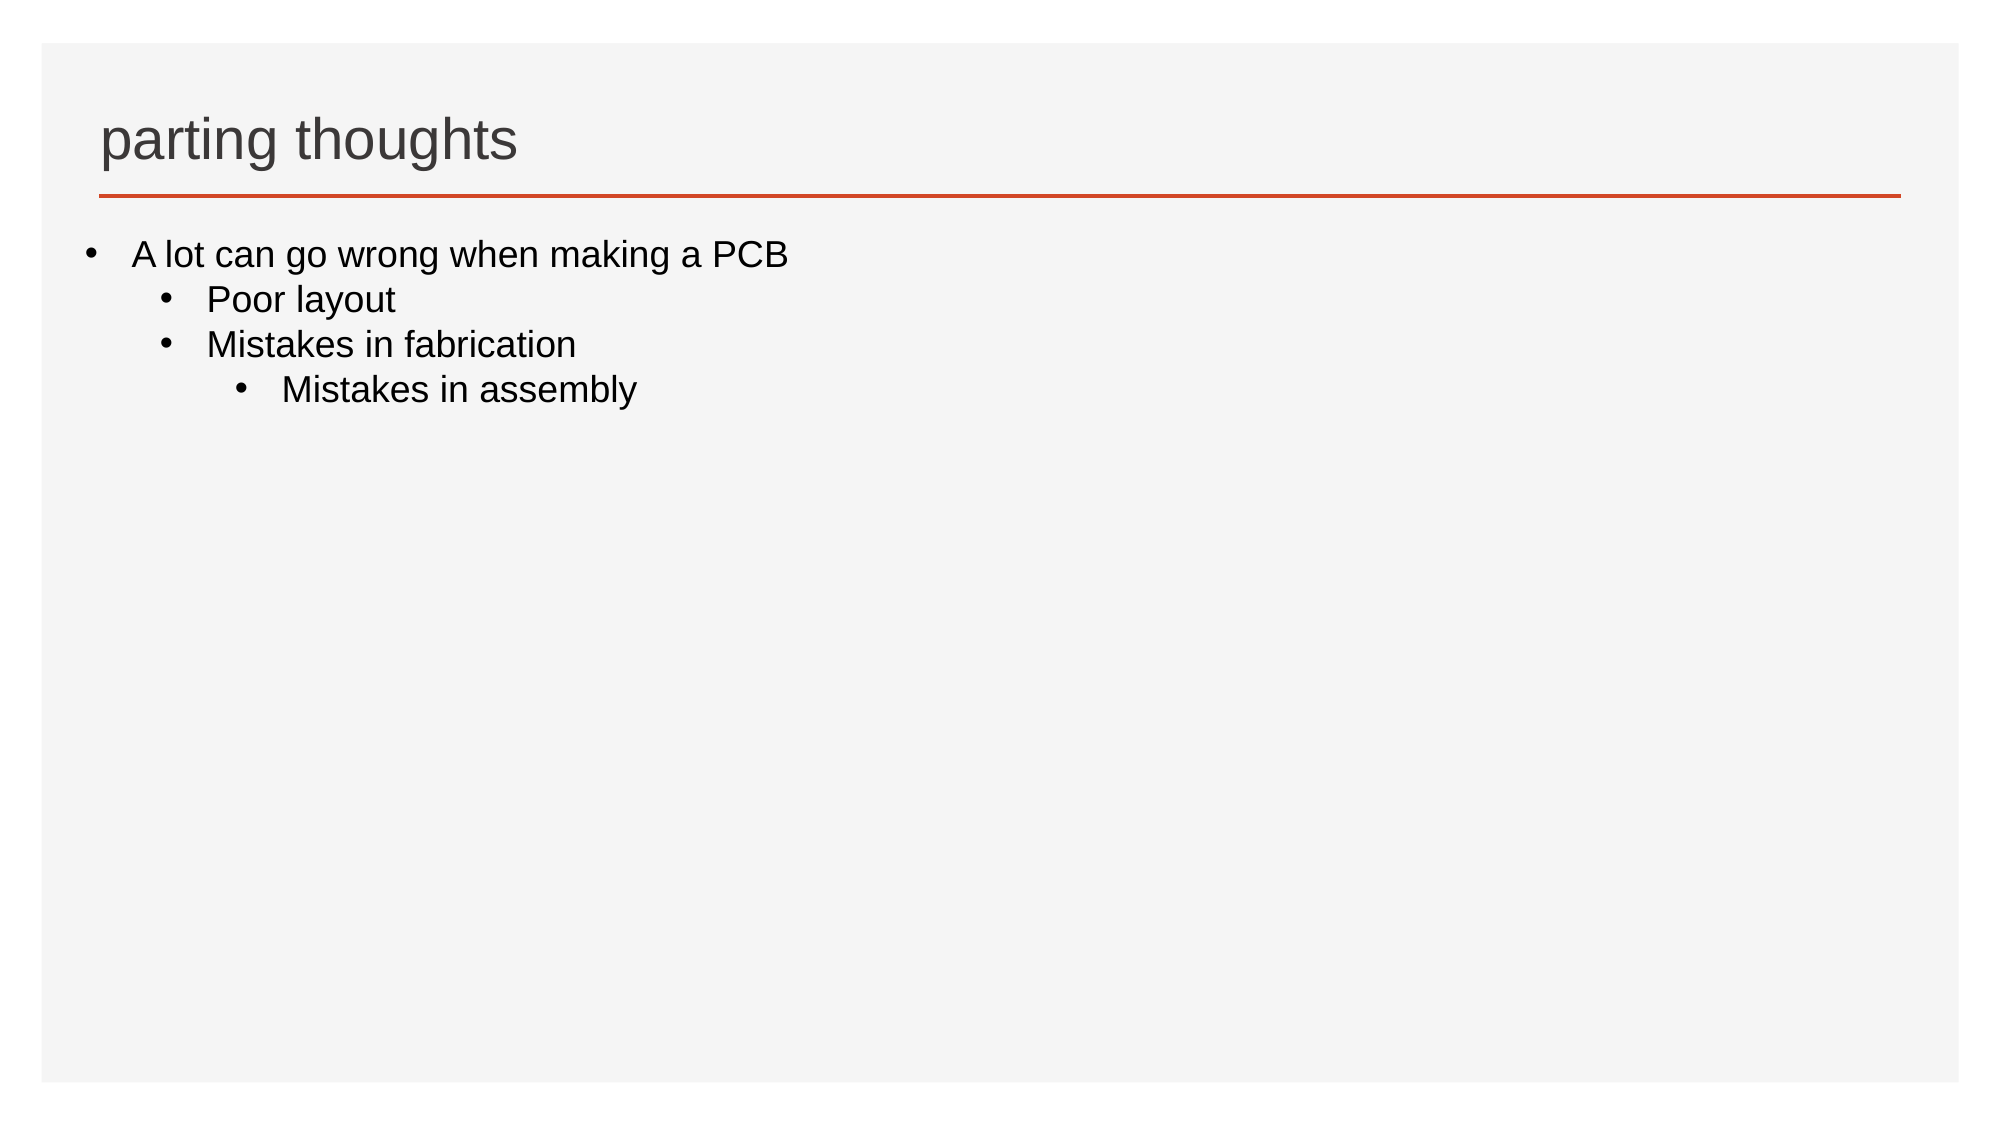

# parting thoughts
A lot can go wrong when making a PCB
Poor layout
Mistakes in fabrication
Mistakes in assembly